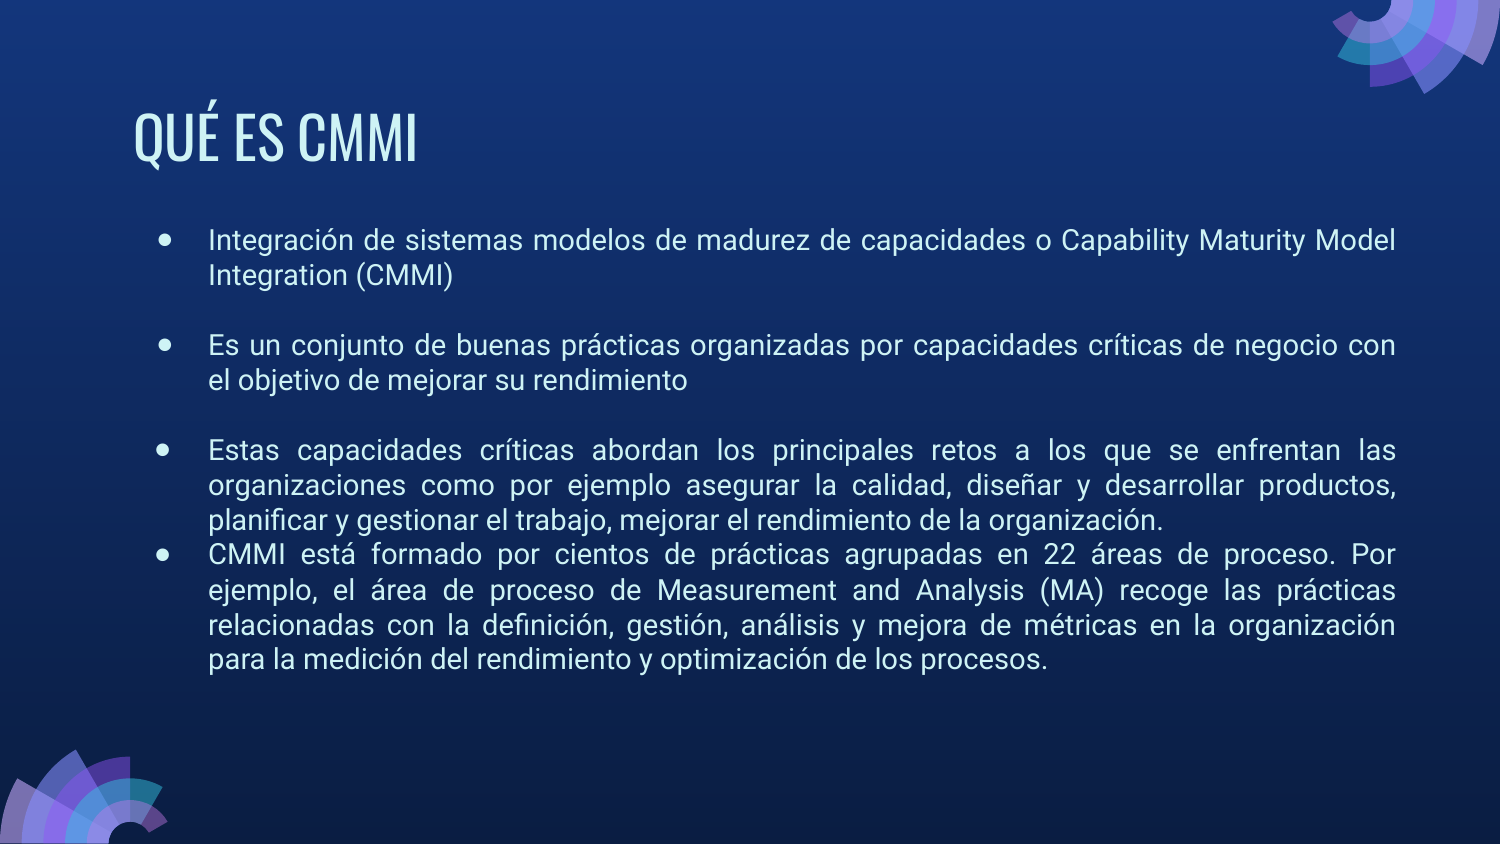

# QUÉ ES CMMI

Integración de sistemas modelos de madurez de capacidades o Capability Maturity Model Integration (CMMI)

Es un conjunto de buenas prácticas organizadas por capacidades críticas de negocio con el objetivo de mejorar su rendimiento

Estas capacidades críticas abordan los principales retos a los que se enfrentan las organizaciones como por ejemplo asegurar la calidad, diseñar y desarrollar productos, planificar y gestionar el trabajo, mejorar el rendimiento de la organización.
CMMI está formado por cientos de prácticas agrupadas en 22 áreas de proceso. Por ejemplo, el área de proceso de Measurement and Analysis (MA) recoge las prácticas relacionadas con la definición, gestión, análisis y mejora de métricas en la organización para la medición del rendimiento y optimización de los procesos.